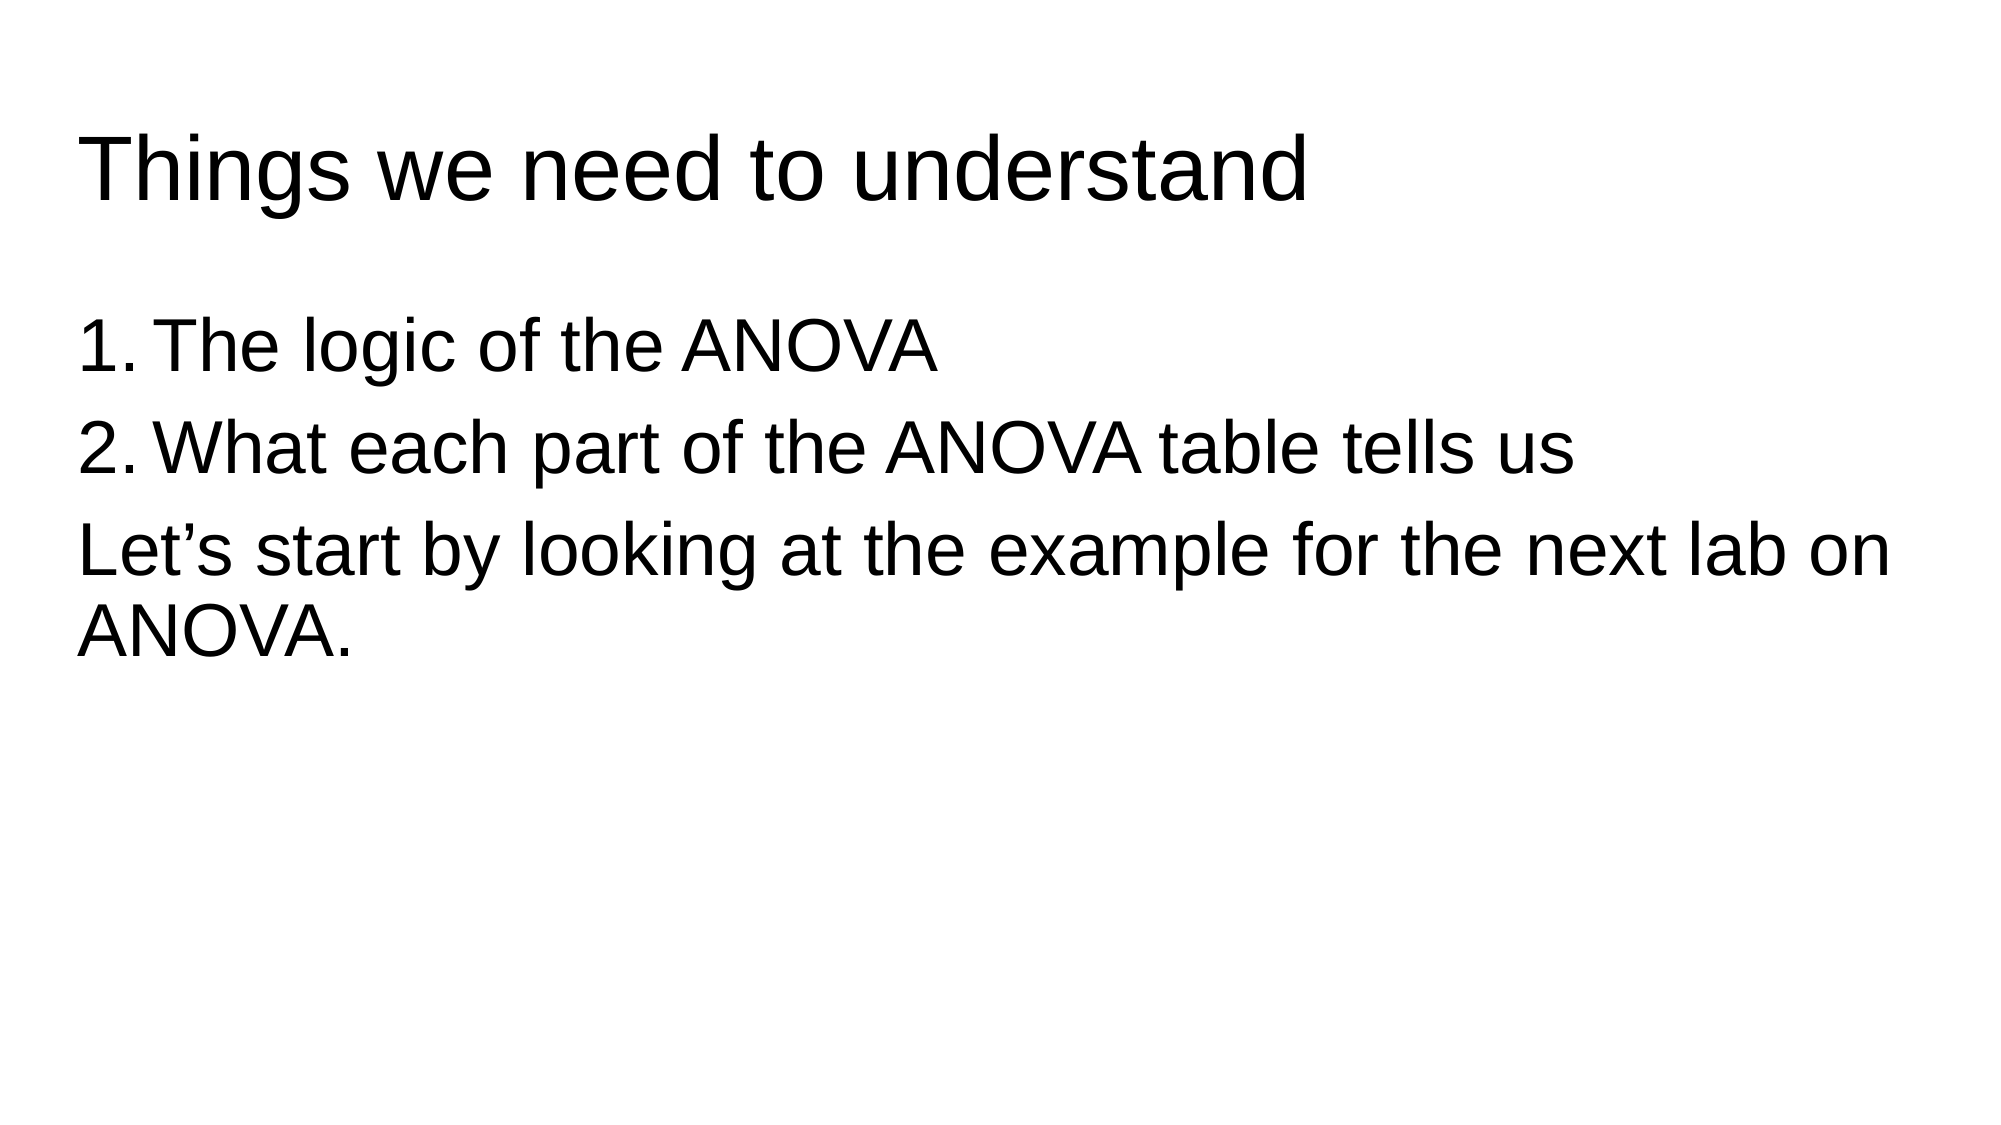

# Things we need to understand
The logic of the ANOVA
What each part of the ANOVA table tells us
Let’s start by looking at the example for the next lab on ANOVA.